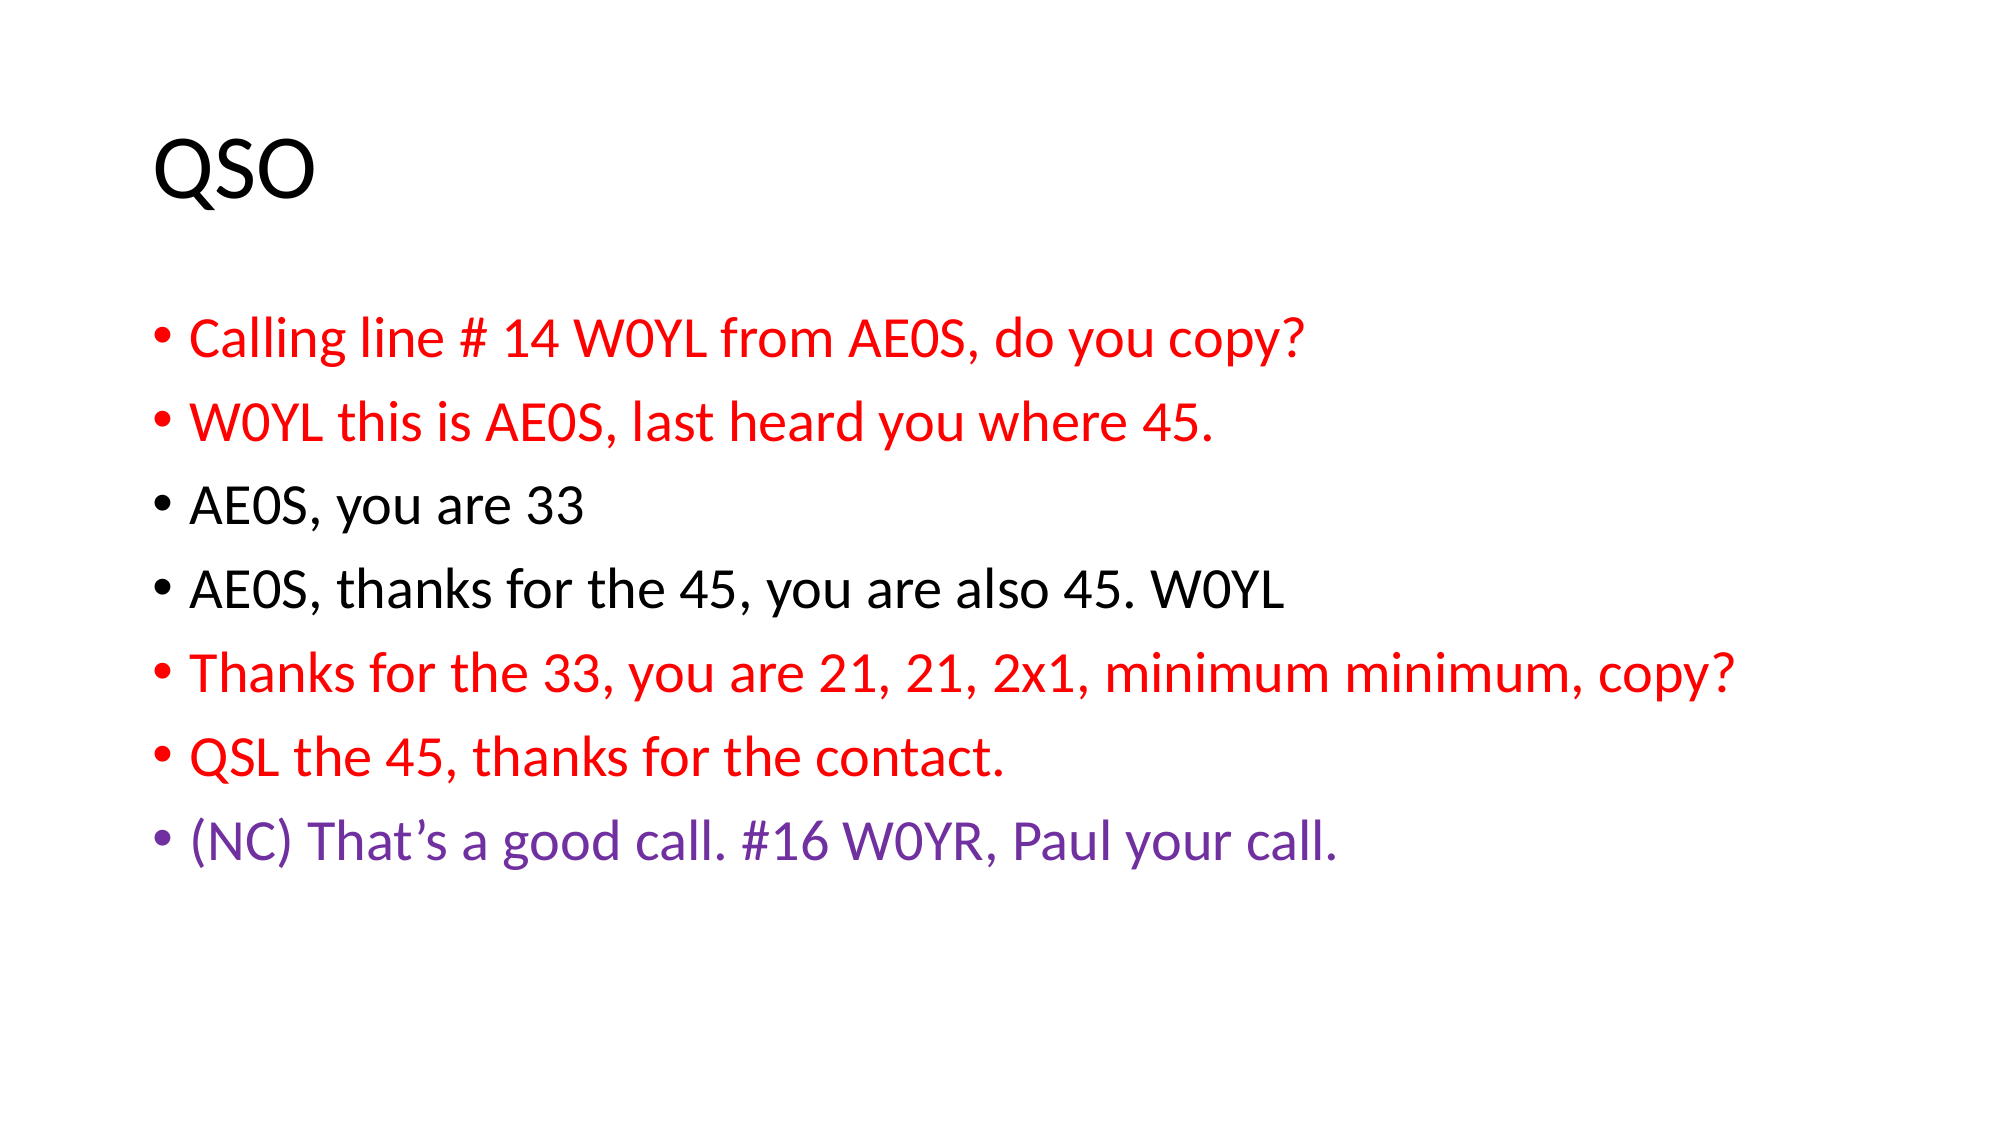

# QSO
Calling line # 14 W0YL from AE0S, do you copy?
W0YL this is AE0S, last heard you where 45.
AE0S, you are 33
AE0S, thanks for the 45, you are also 45. W0YL
Thanks for the 33, you are 21, 21, 2x1, minimum minimum, copy?
QSL the 45, thanks for the contact.
(NC) That’s a good call. #16 W0YR, Paul your call.